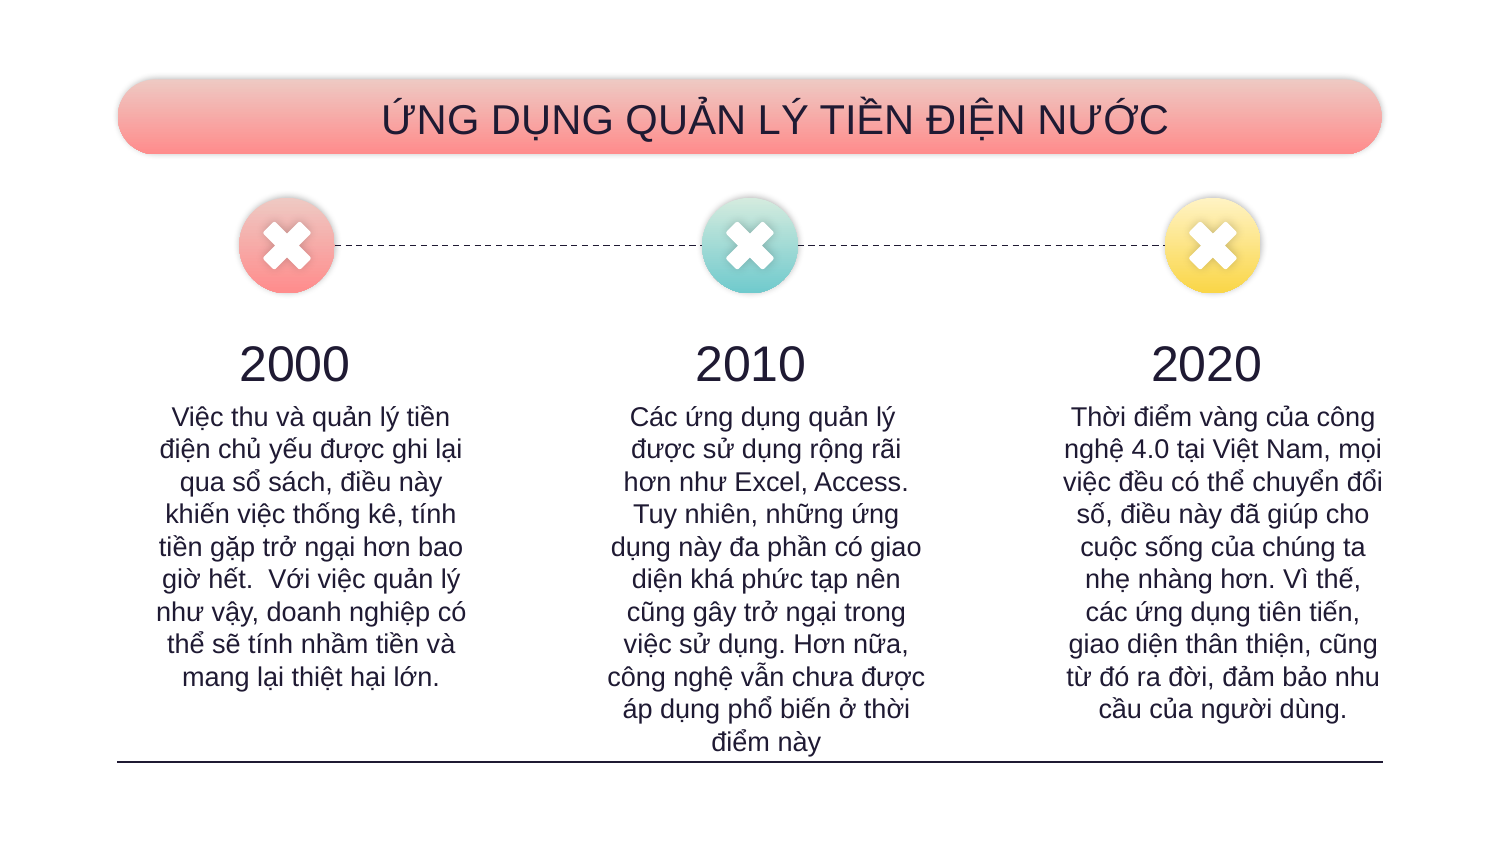

ỨNG DỤNG QUẢN LÝ TIỀN ĐIỆN NƯỚC

# 2000
2010
2020
Việc thu và quản lý tiền điện chủ yếu được ghi lại qua sổ sách, điều này khiến việc thống kê, tính tiền gặp trở ngại hơn bao giờ hết.  Với việc quản lý như vậy, doanh nghiệp có thể sẽ tính nhầm tiền và mang lại thiệt hại lớn.
Các ứng dụng quản lý  được sử dụng rộng rãi hơn như Excel, Access. Tuy nhiên, những ứng dụng này đa phần có giao diện khá phức tạp nên cũng gây trở ngại trong việc sử dụng. Hơn nữa, công nghệ vẫn chưa được áp dụng phổ biến ở thời điểm này

Thời điểm vàng của công nghệ 4.0 tại Việt Nam, mọi việc đều có thể chuyển đổi số, điều này đã giúp cho cuộc sống của chúng ta nhẹ nhàng hơn. Vì thế, các ứng dụng tiên tiến, giao diện thân thiện, cũng từ đó ra đời, đảm bảo nhu cầu của người dùng.